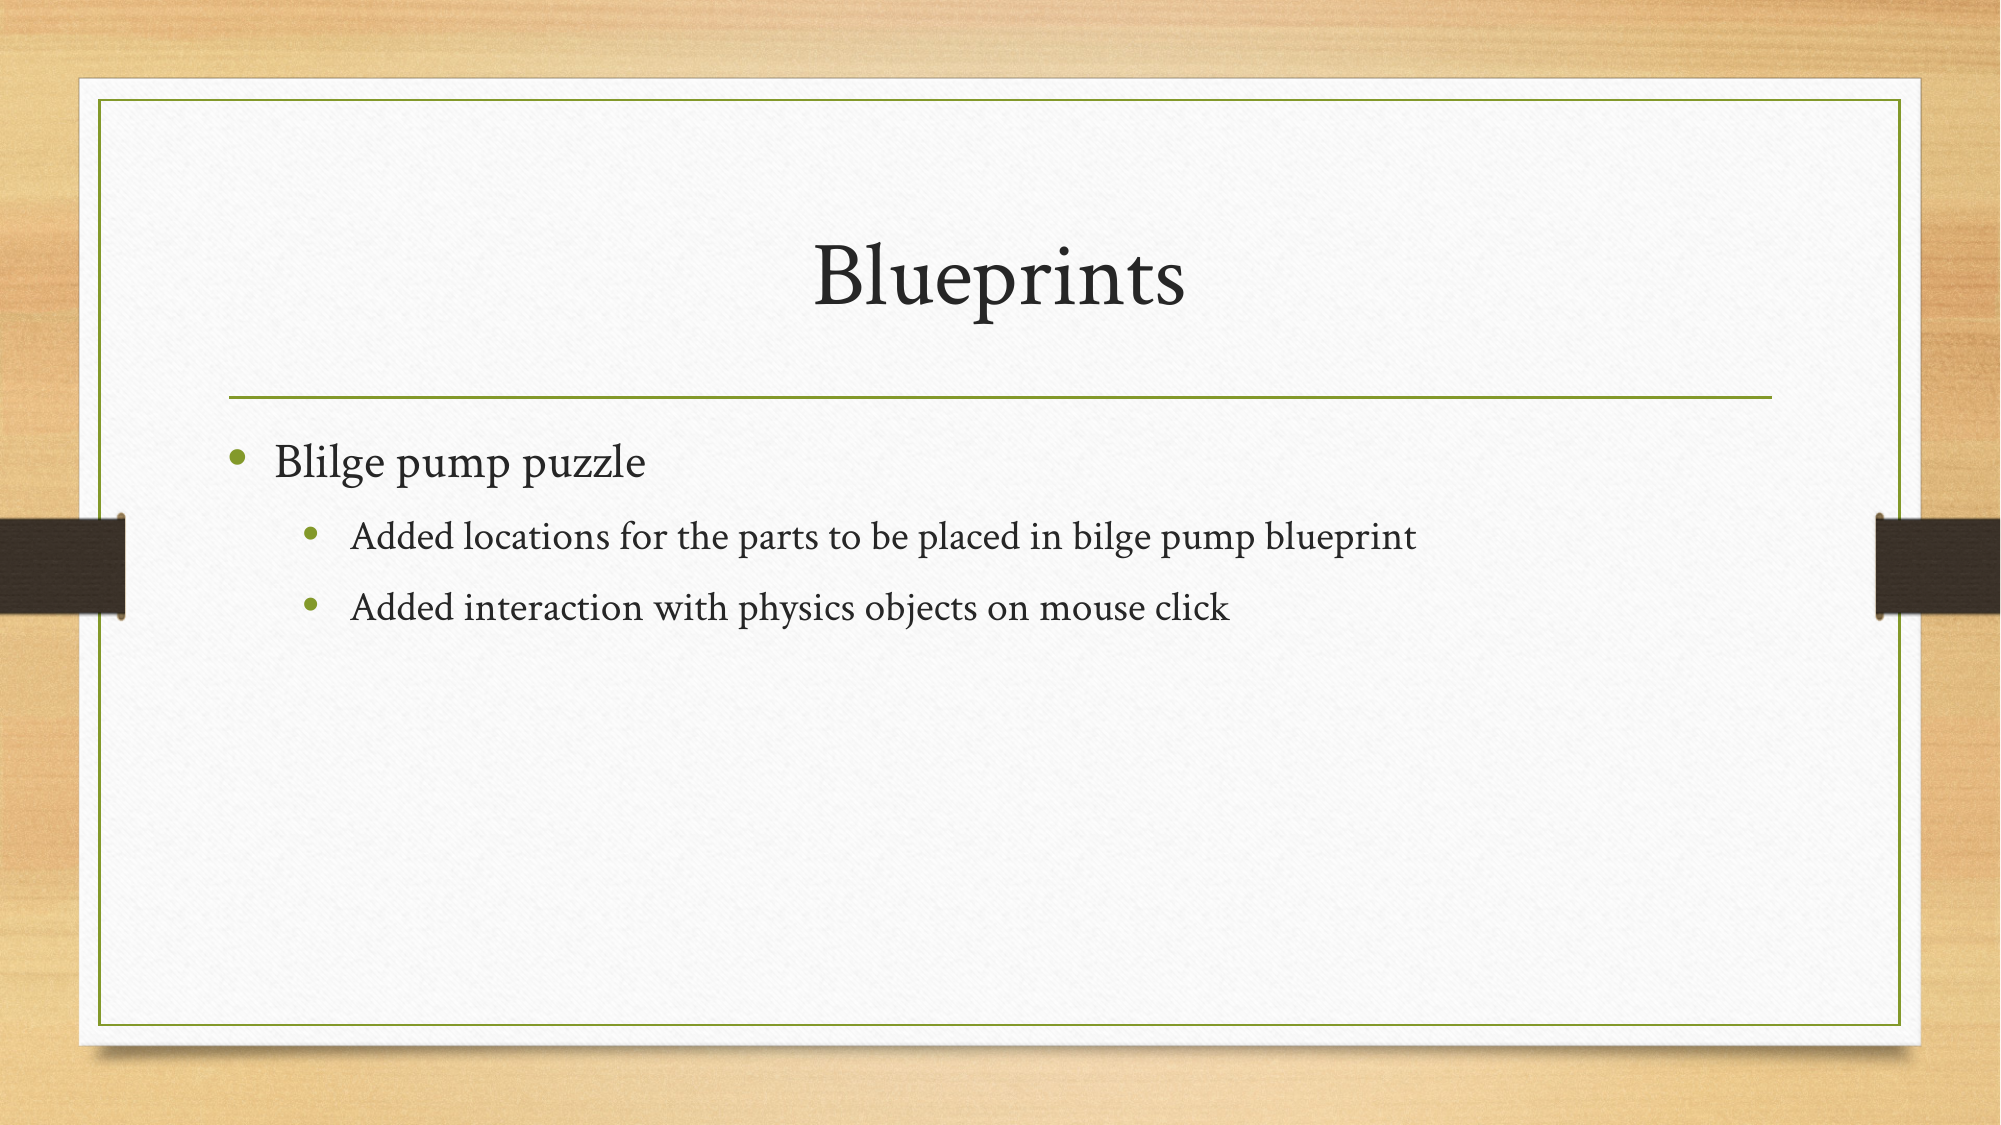

# Blueprints
Blilge pump puzzle
Added locations for the parts to be placed in bilge pump blueprint
Added interaction with physics objects on mouse click